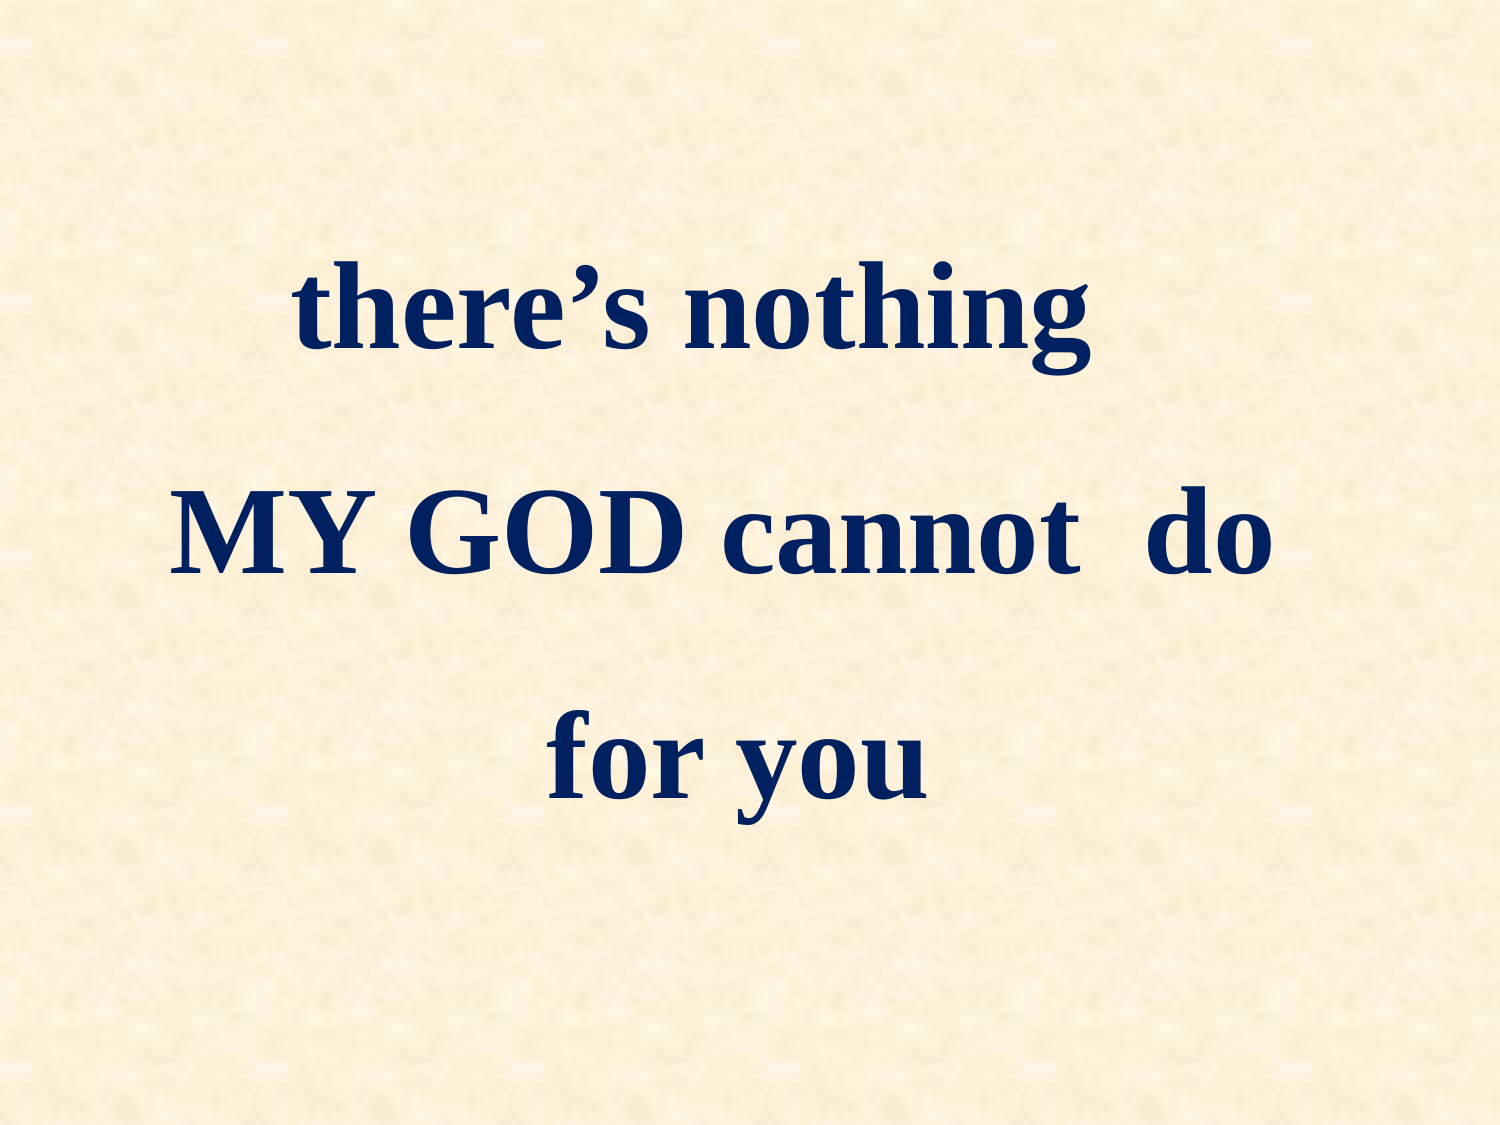

# there’s nothing MY GOD cannot  do for you